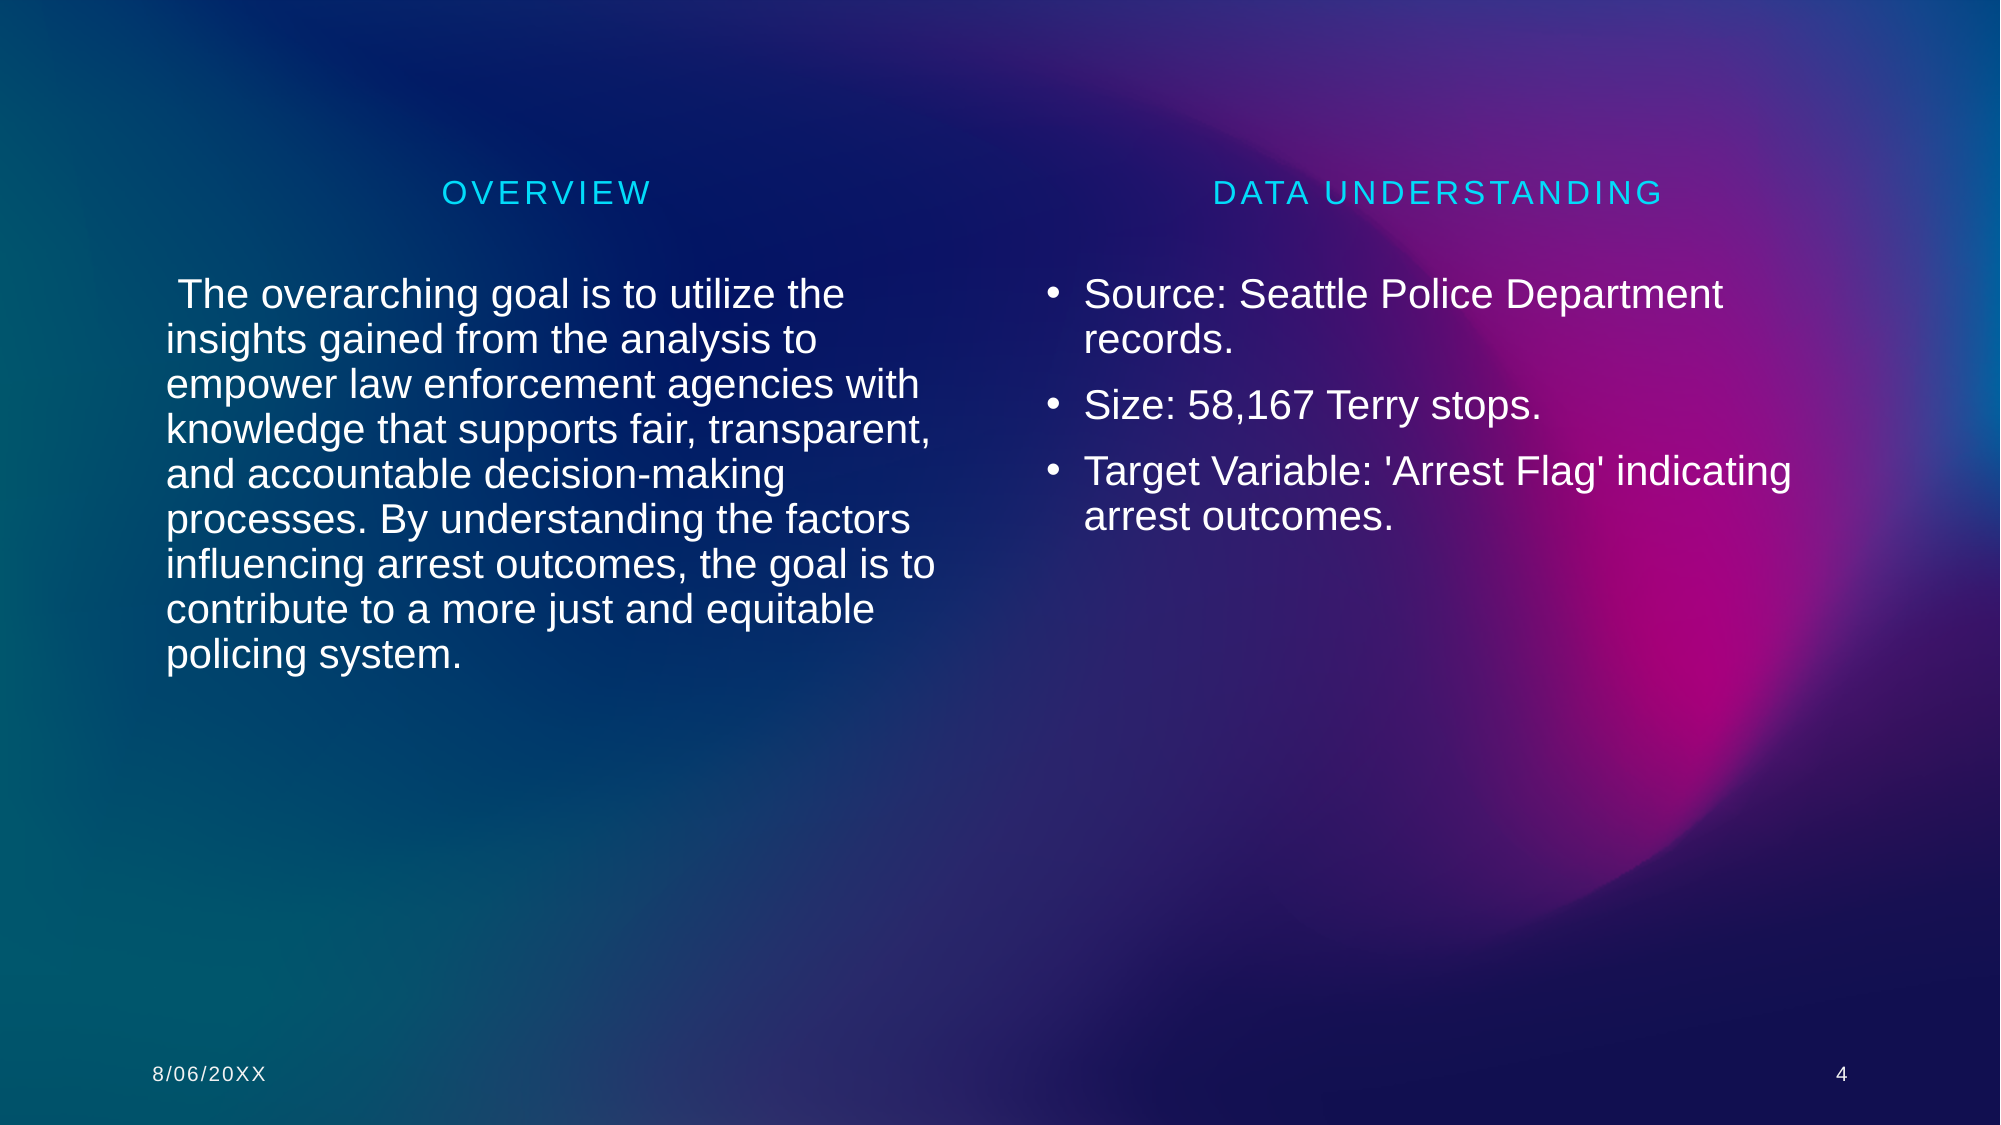

Data Understanding
overview
Source: Seattle Police Department records.
Size: 58,167 Terry stops.
Target Variable: 'Arrest Flag' indicating arrest outcomes.
 The overarching goal is to utilize the insights gained from the analysis to empower law enforcement agencies with knowledge that supports fair, transparent, and accountable decision-making processes. By understanding the factors influencing arrest outcomes, the goal is to contribute to a more just and equitable policing system.
8/06/20XX
4